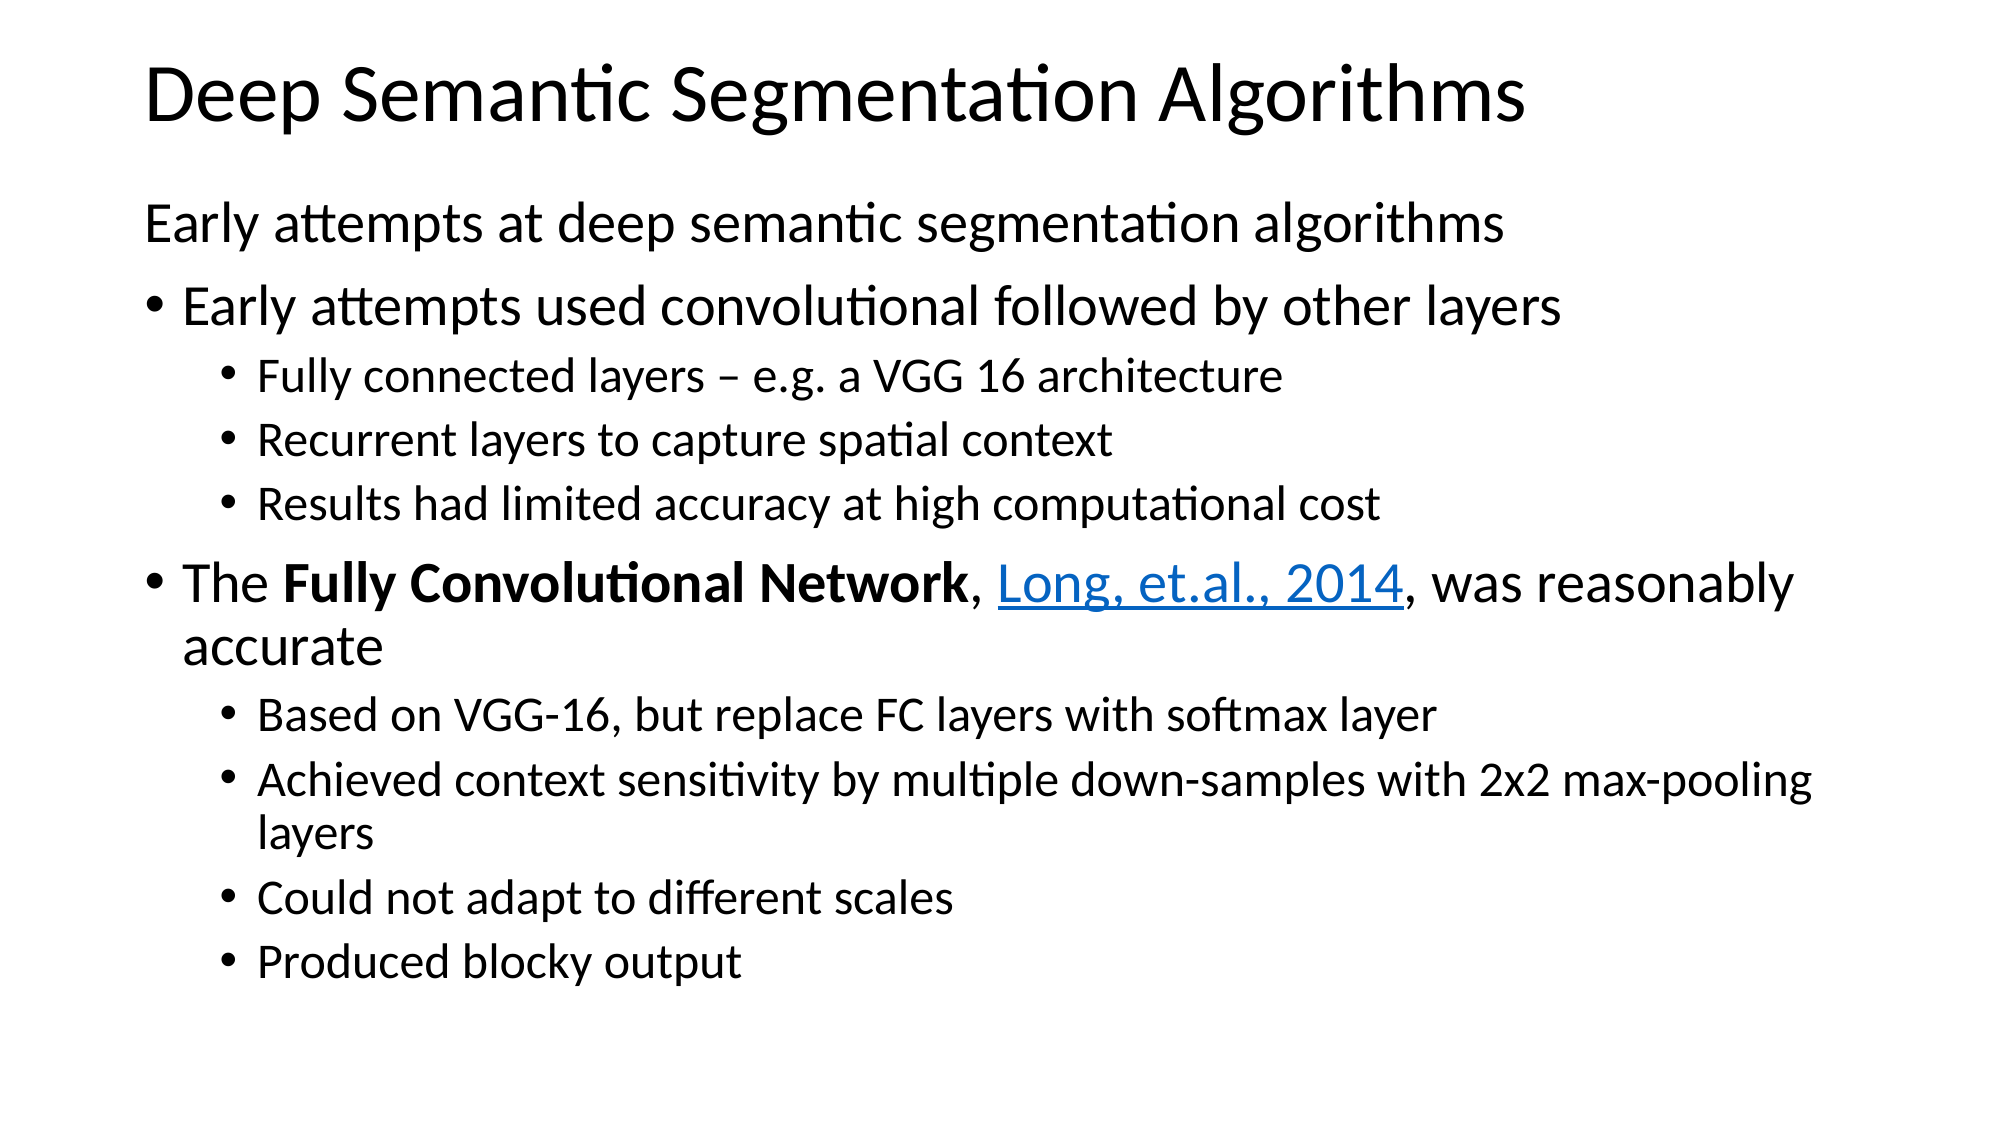

# Deep Semantic Segmentation Algorithms
Early attempts at deep semantic segmentation algorithms
Early attempts used convolutional followed by other layers
Fully connected layers – e.g. a VGG 16 architecture
Recurrent layers to capture spatial context
Results had limited accuracy at high computational cost
The Fully Convolutional Network, Long, et.al., 2014, was reasonably accurate
Based on VGG-16, but replace FC layers with softmax layer
Achieved context sensitivity by multiple down-samples with 2x2 max-pooling layers
Could not adapt to different scales
Produced blocky output